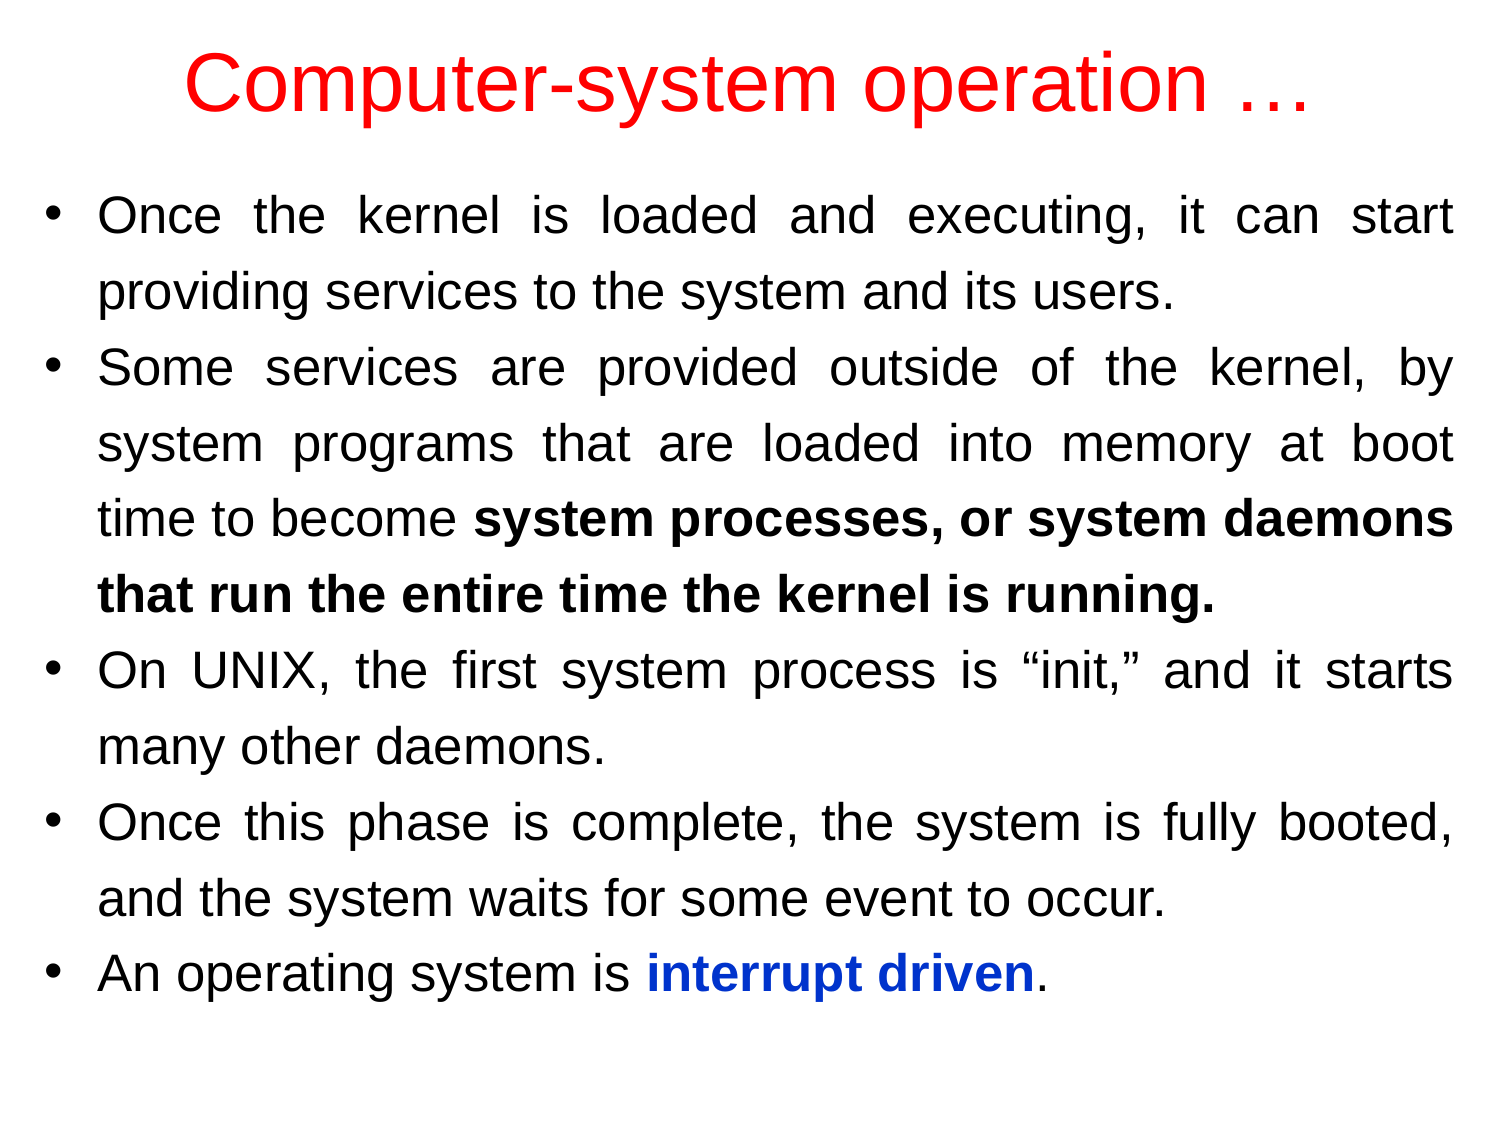

Computer-system operation …
Once the kernel is loaded and executing, it can start providing services to the system and its users.
Some services are provided outside of the kernel, by system programs that are loaded into memory at boot time to become system processes, or system daemons that run the entire time the kernel is running.
On UNIX, the first system process is “init,” and it starts many other daemons.
Once this phase is complete, the system is fully booted, and the system waits for some event to occur.
An operating system is interrupt driven.